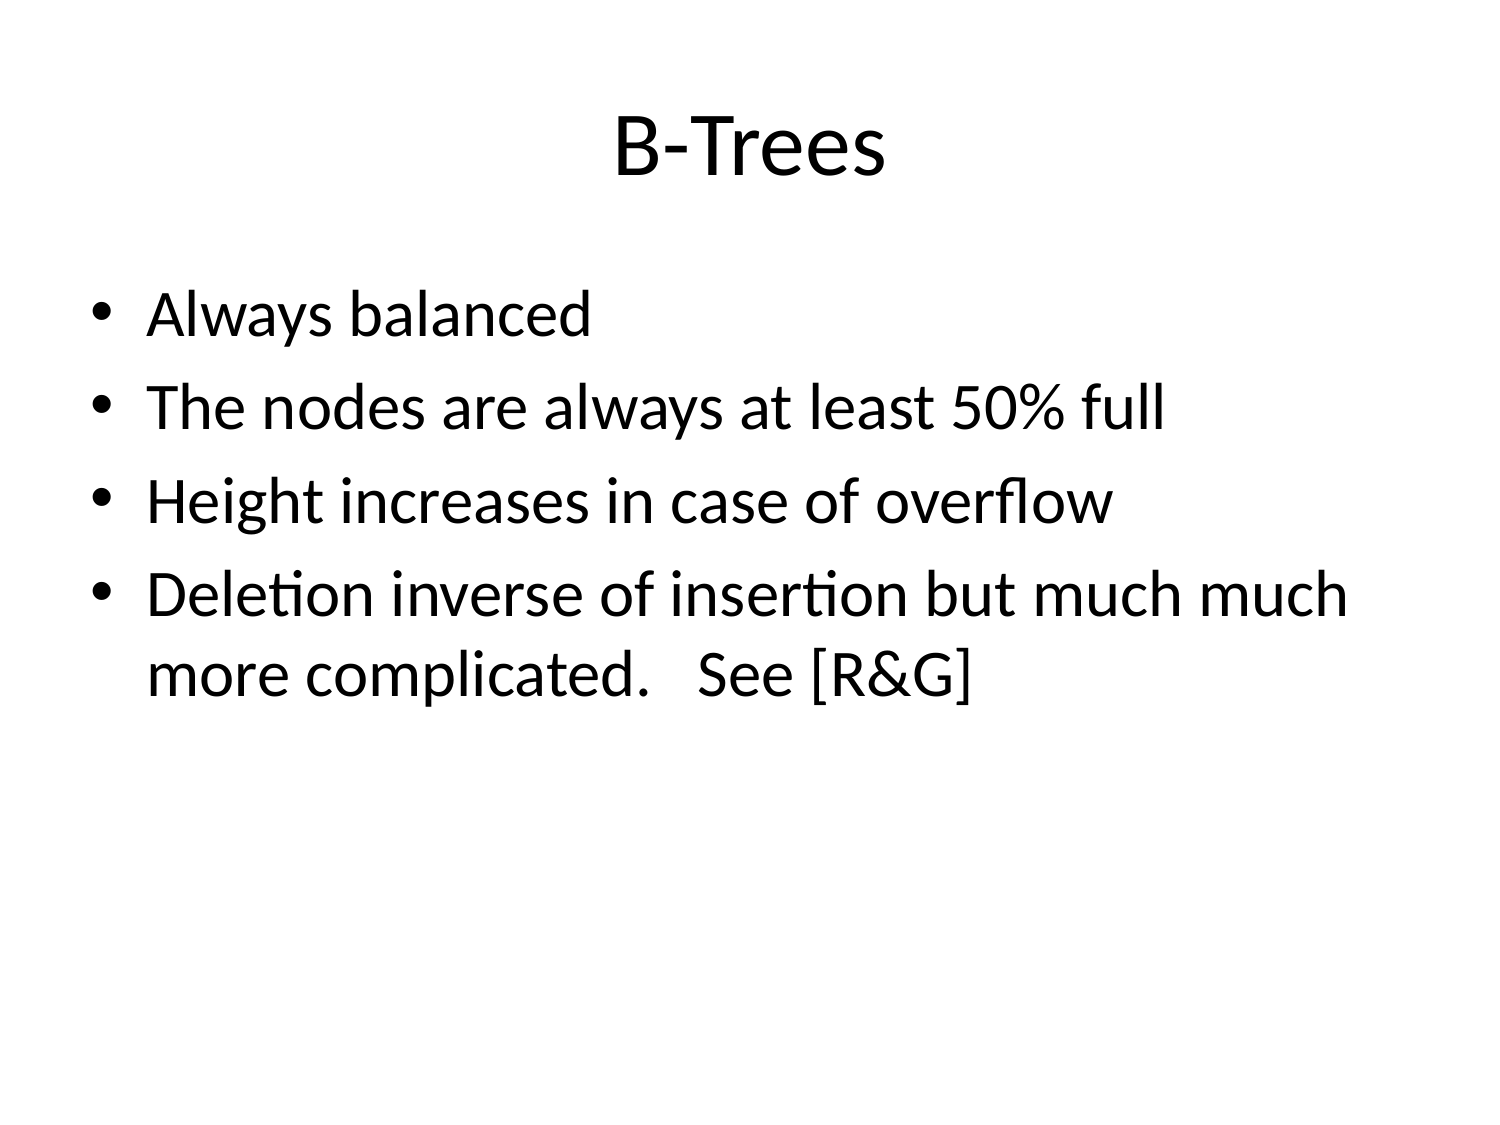

# B-Trees
Always balanced
The nodes are always at least 50% full
Height increases in case of overflow
Deletion inverse of insertion but much much more complicated.   See [R&G]